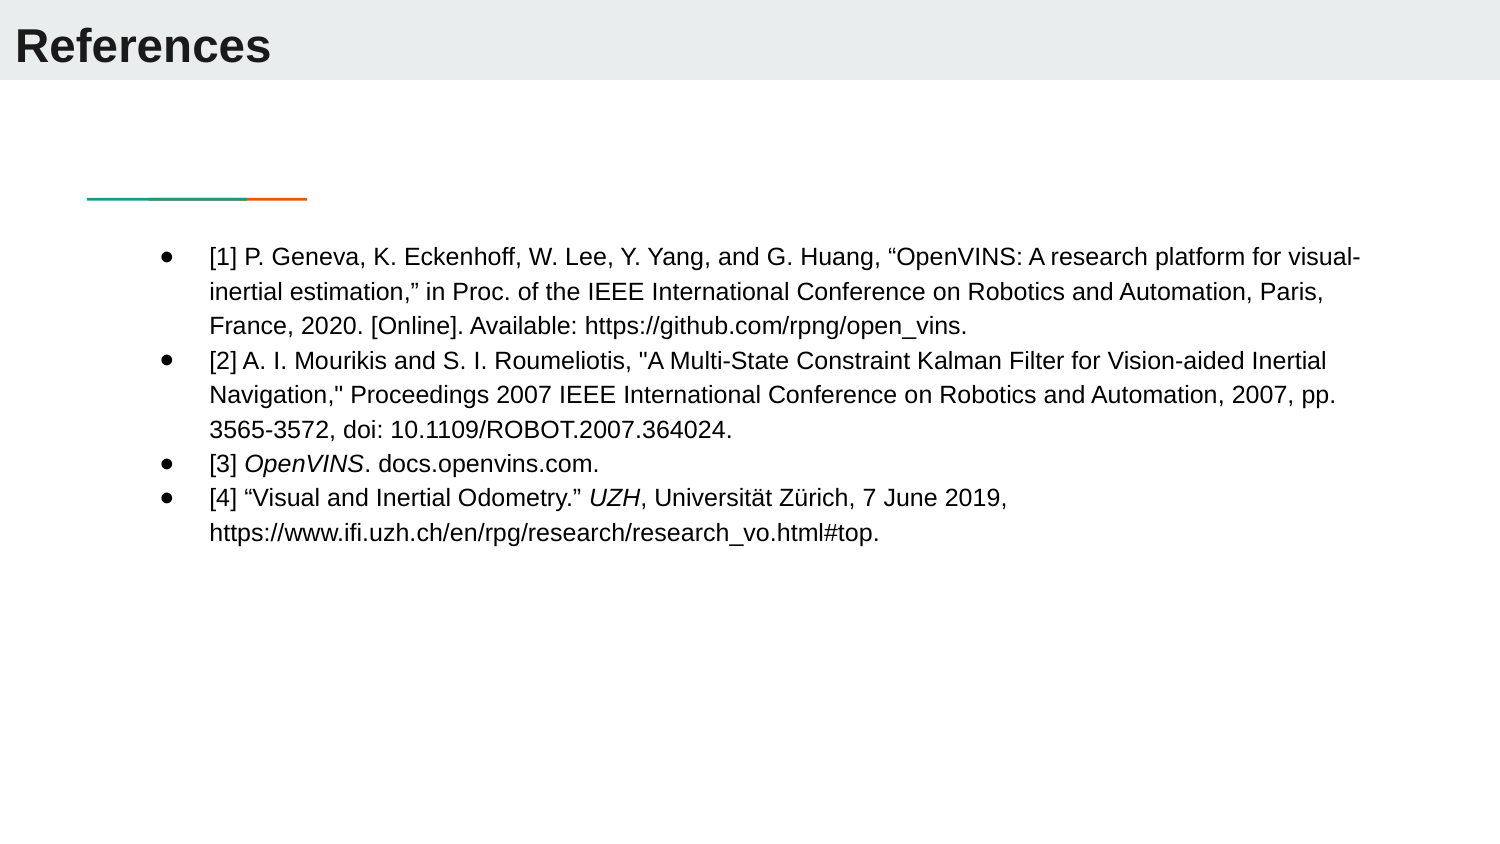

# References
[1] P. Geneva, K. Eckenhoff, W. Lee, Y. Yang, and G. Huang, “OpenVINS: A research platform for visual-inertial estimation,” in Proc. of the IEEE International Conference on Robotics and Automation, Paris, France, 2020. [Online]. Available: https://github.com/rpng/open_vins.
[2] A. I. Mourikis and S. I. Roumeliotis, "A Multi-State Constraint Kalman Filter for Vision-aided Inertial Navigation," Proceedings 2007 IEEE International Conference on Robotics and Automation, 2007, pp. 3565-3572, doi: 10.1109/ROBOT.2007.364024.
[3] OpenVINS. docs.openvins.com.
[4] “Visual and Inertial Odometry.” UZH, Universität Zürich, 7 June 2019, https://www.ifi.uzh.ch/en/rpg/research/research_vo.html#top.